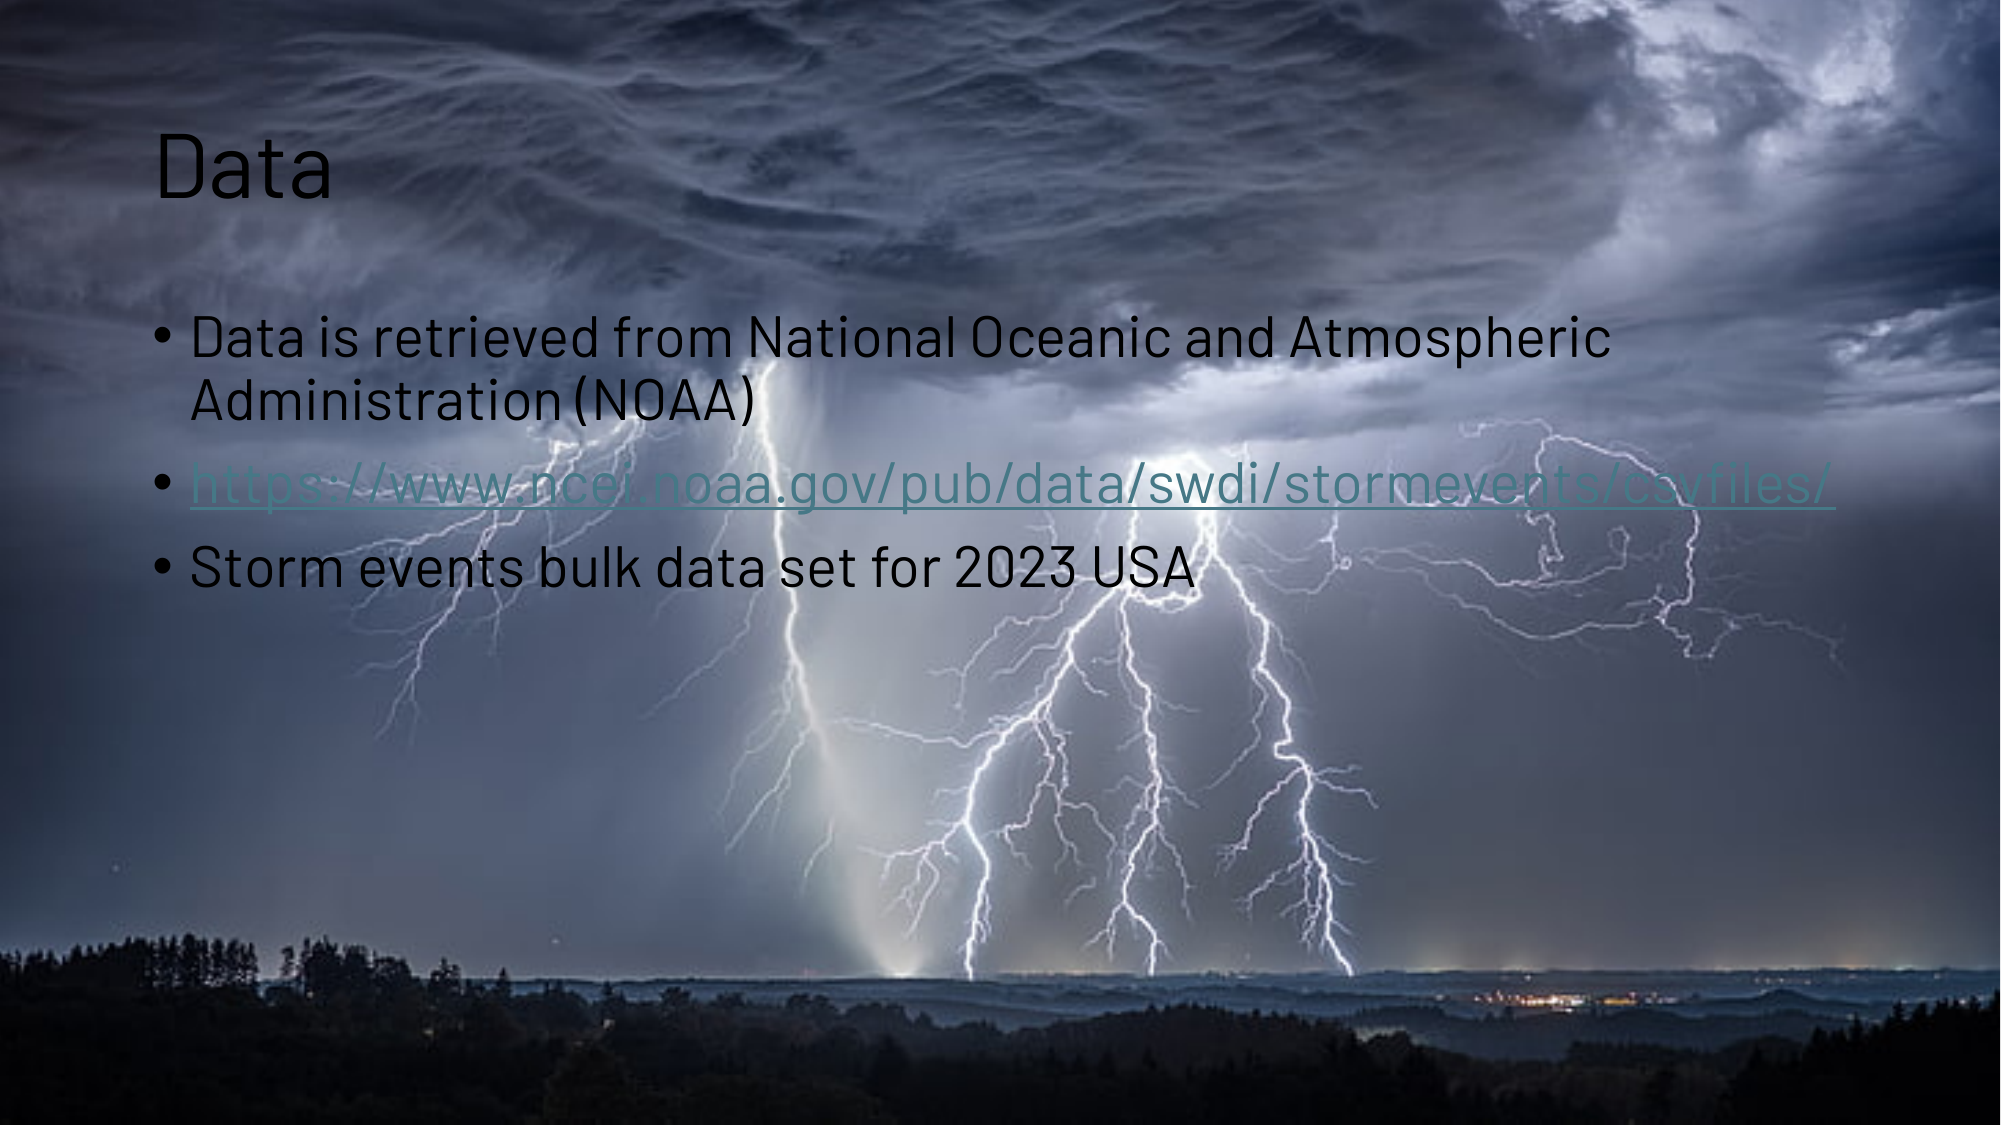

# Data
Data is retrieved from National Oceanic and Atmospheric Administration (NOAA)
https://www.ncei.noaa.gov/pub/data/swdi/stormevents/csvfiles/
Storm events bulk data set for 2023 USA